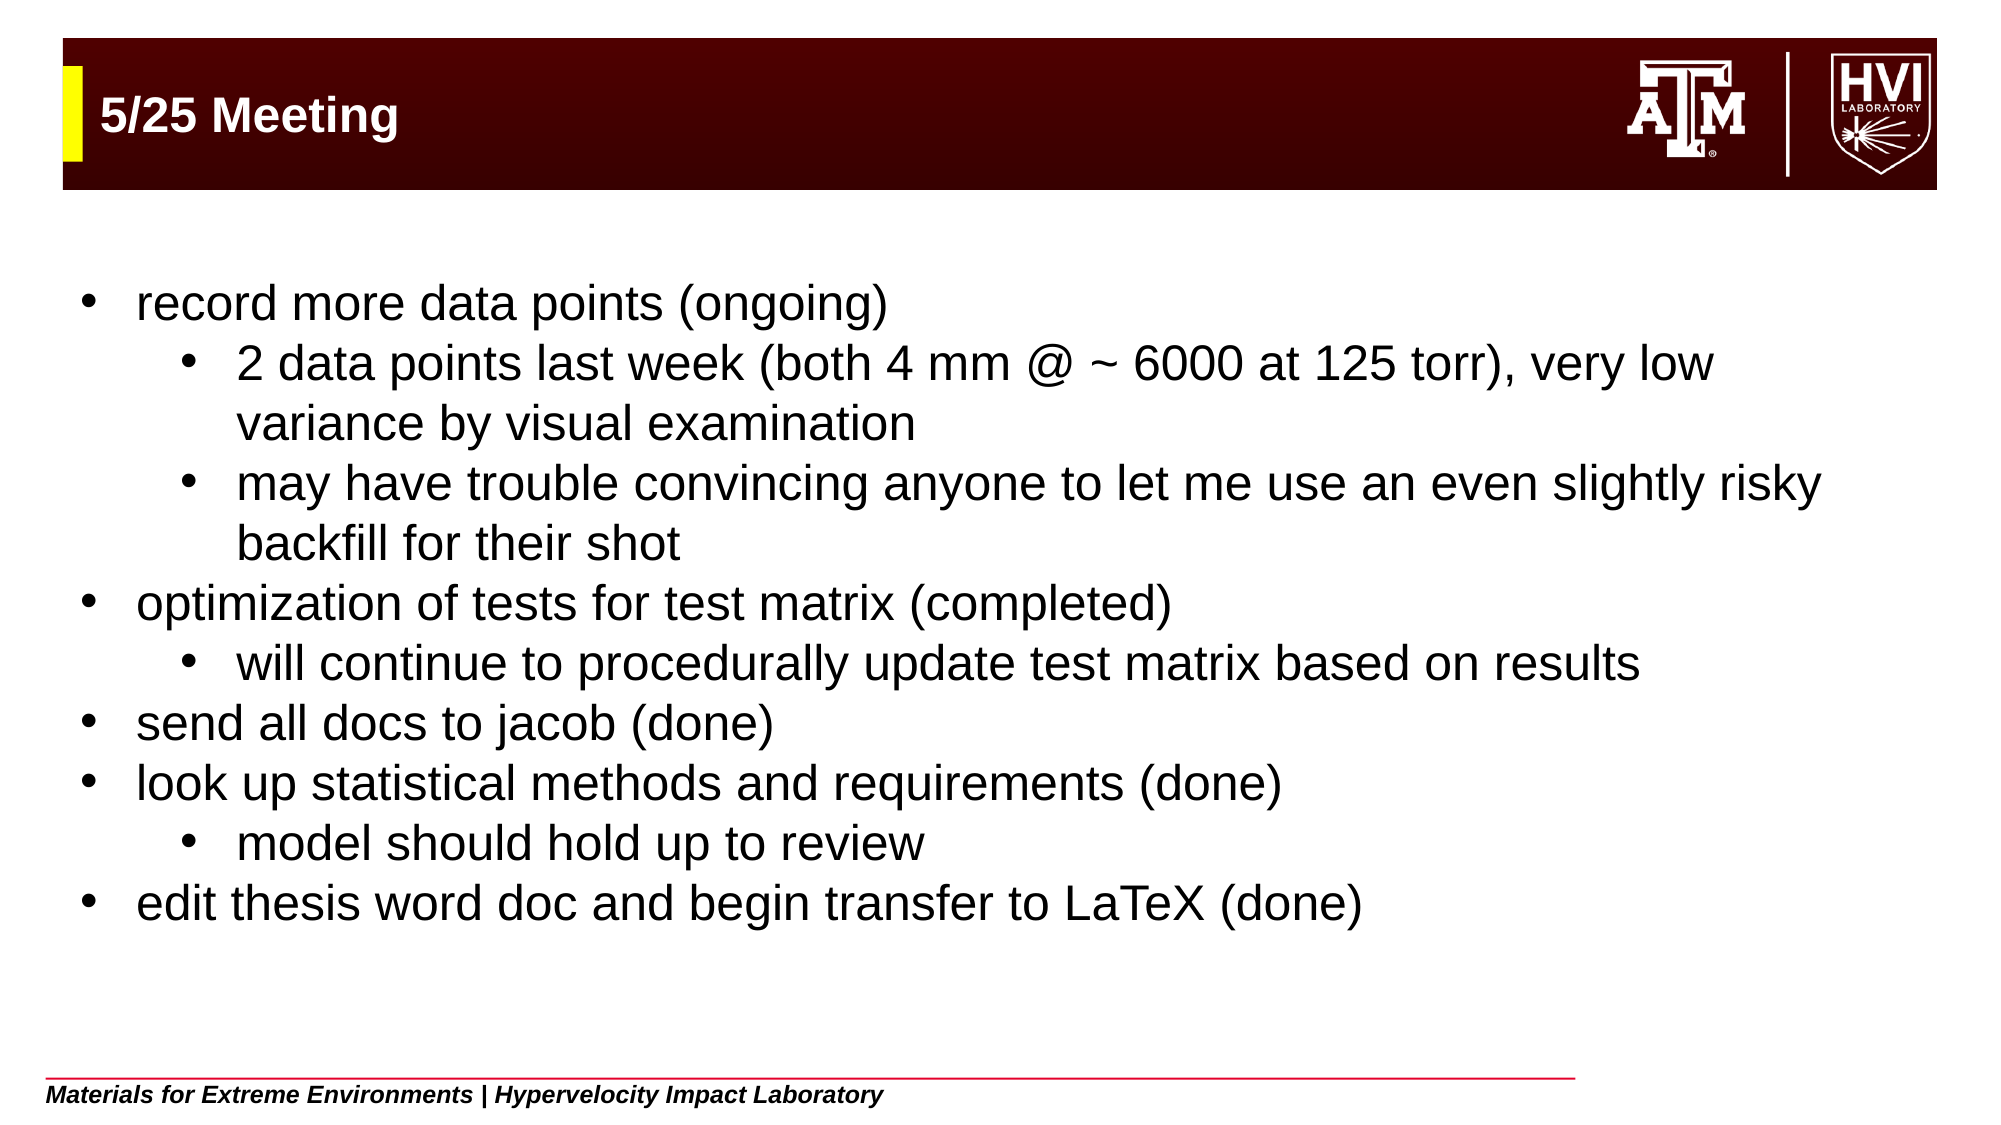

# 5/25 Meeting
record more data points (ongoing)
2 data points last week (both 4 mm @ ~ 6000 at 125 torr), very low variance by visual examination
may have trouble convincing anyone to let me use an even slightly risky backfill for their shot
optimization of tests for test matrix (completed)
will continue to procedurally update test matrix based on results
send all docs to jacob (done)
look up statistical methods and requirements (done)
model should hold up to review
edit thesis word doc and begin transfer to LaTeX (done)